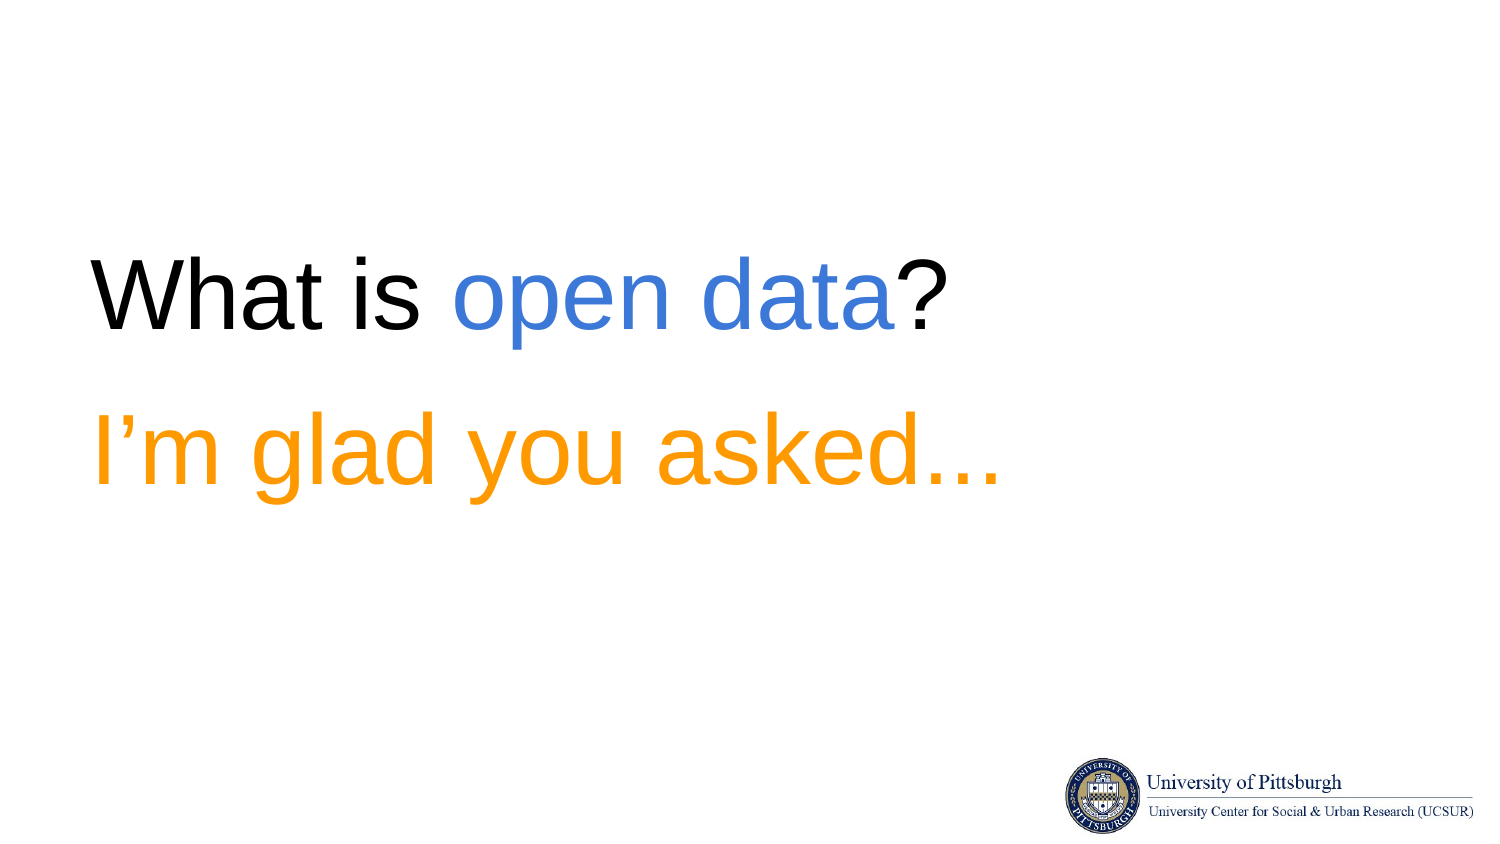

#
What is open data?
I’m glad you asked...